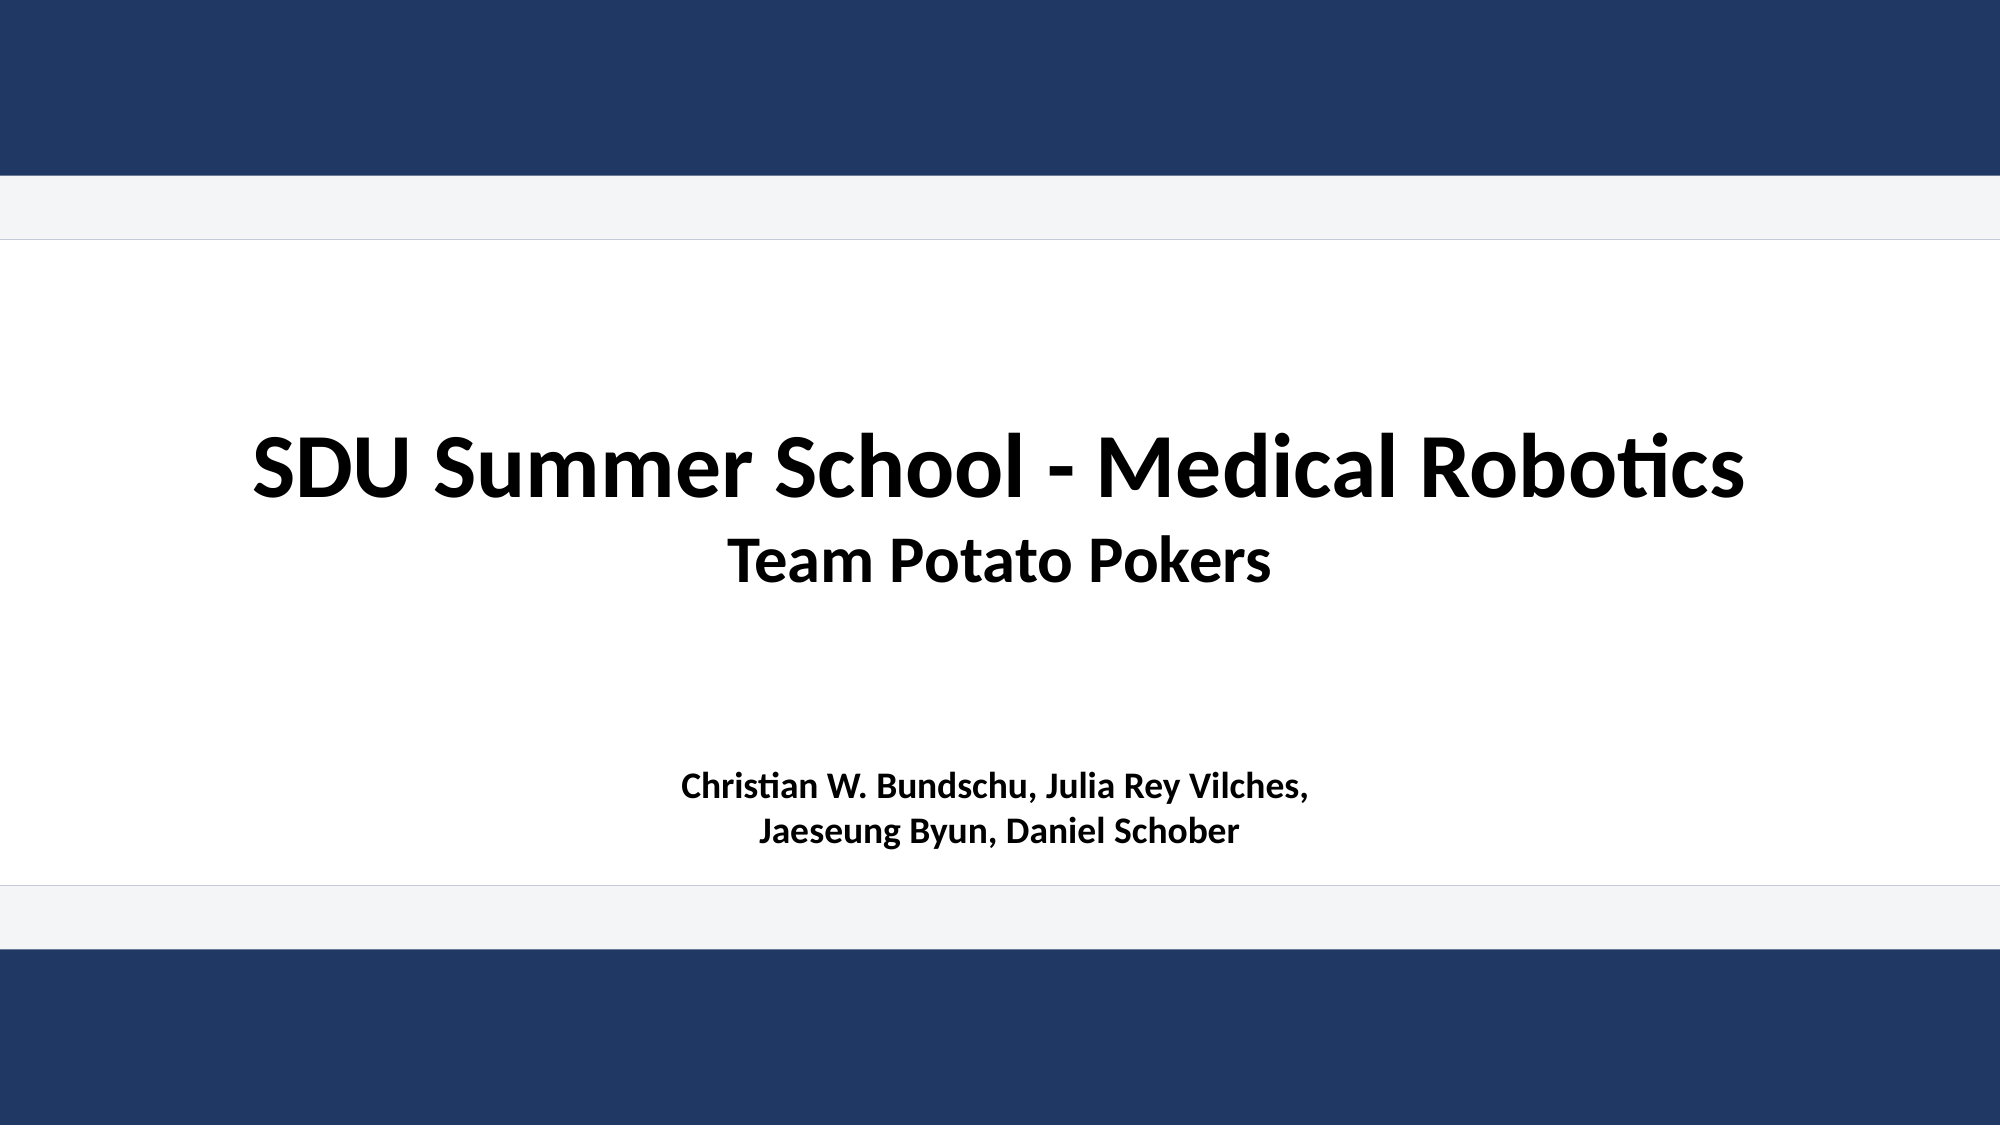

SDU Summer School - Medical Robotics
Team Potato Pokers
Christian W. Bundschu, Julia Rey Vilches,
Jaeseung Byun, Daniel Schober